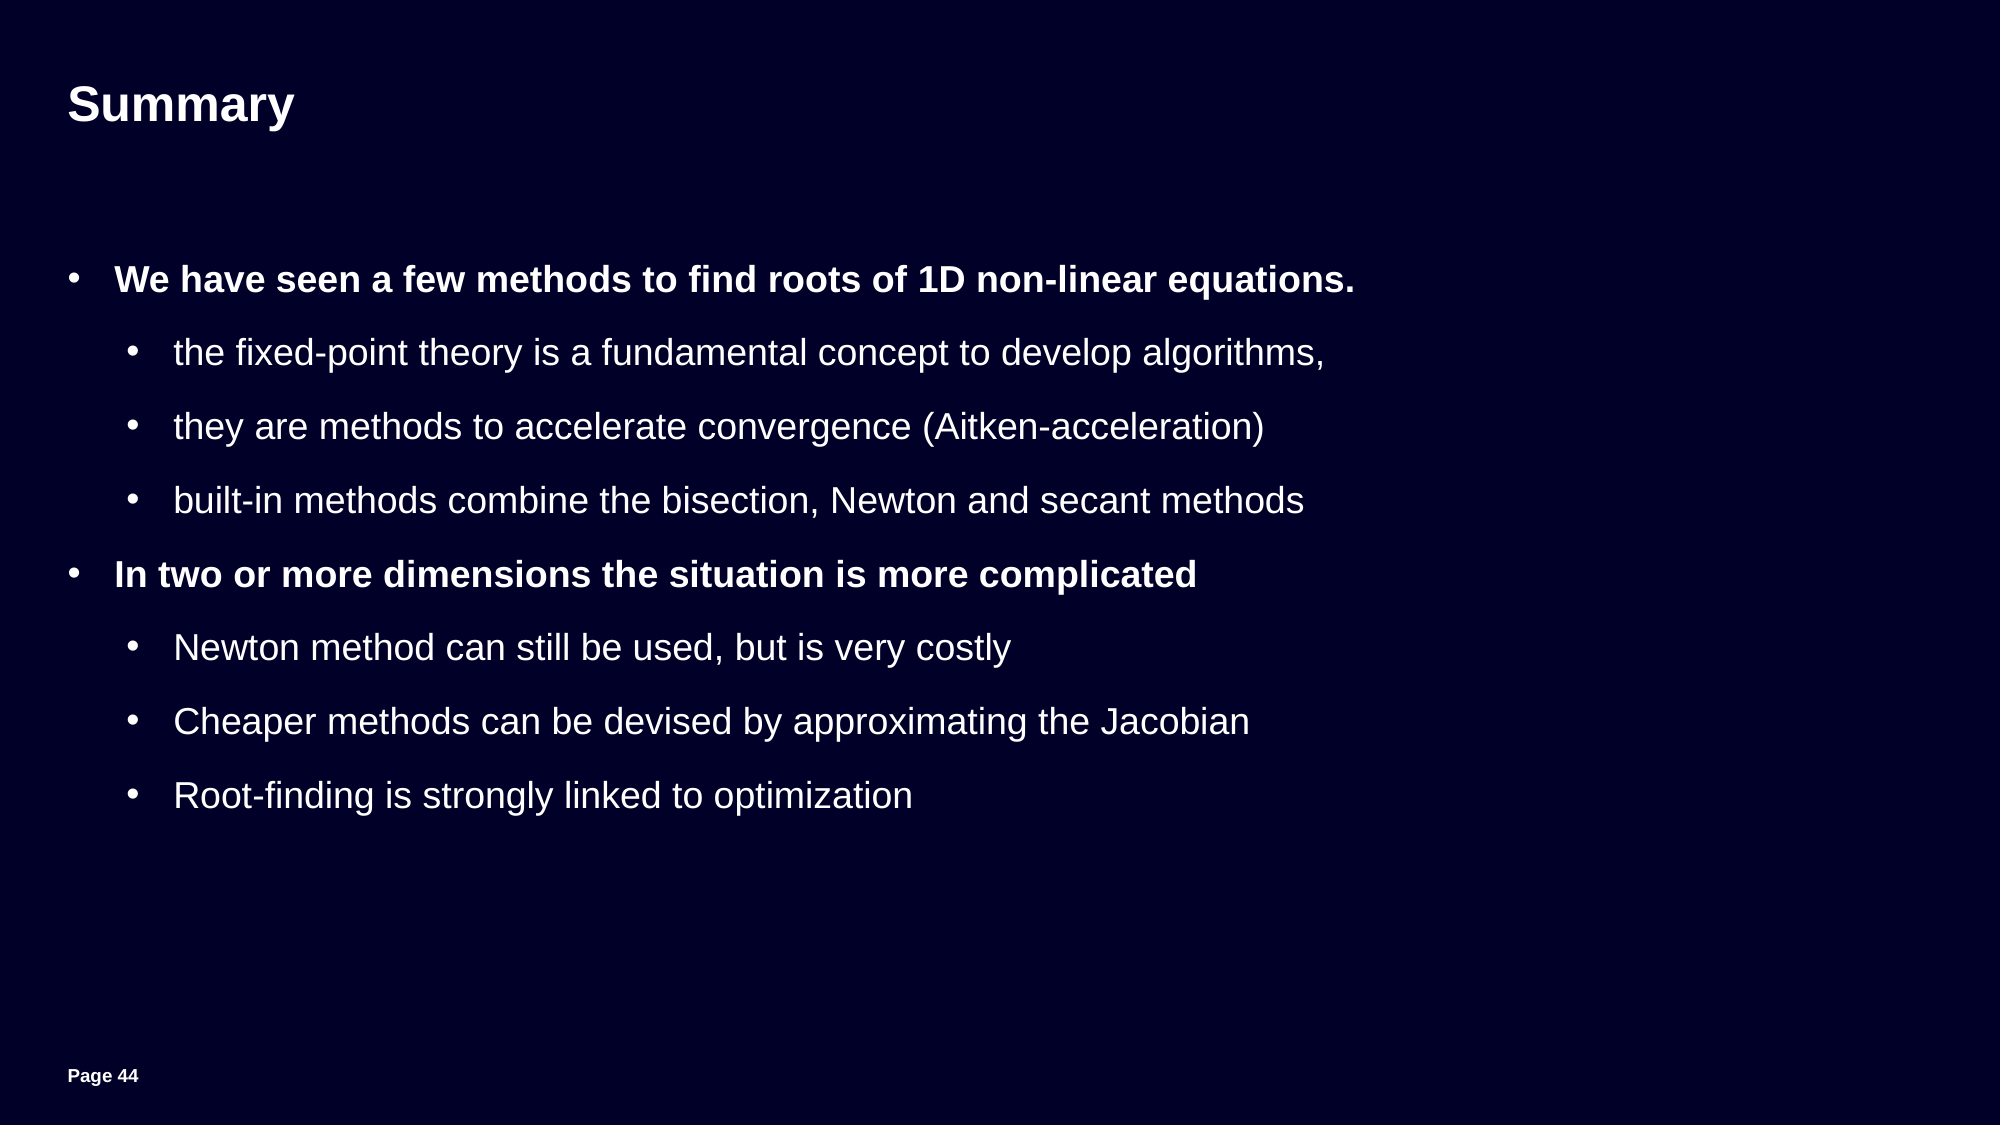

# Summary
We have seen a few methods to find roots of 1D non-linear equations.
the fixed-point theory is a fundamental concept to develop algorithms,
they are methods to accelerate convergence (Aitken-acceleration)
built-in methods combine the bisection, Newton and secant methods
In two or more dimensions the situation is more complicated
Newton method can still be used, but is very costly
Cheaper methods can be devised by approximating the Jacobian
Root-finding is strongly linked to optimization
Unrestricted | © Siemens 2024 | MM-DD-2024 | Siemens Digital Industries Software
Page 44